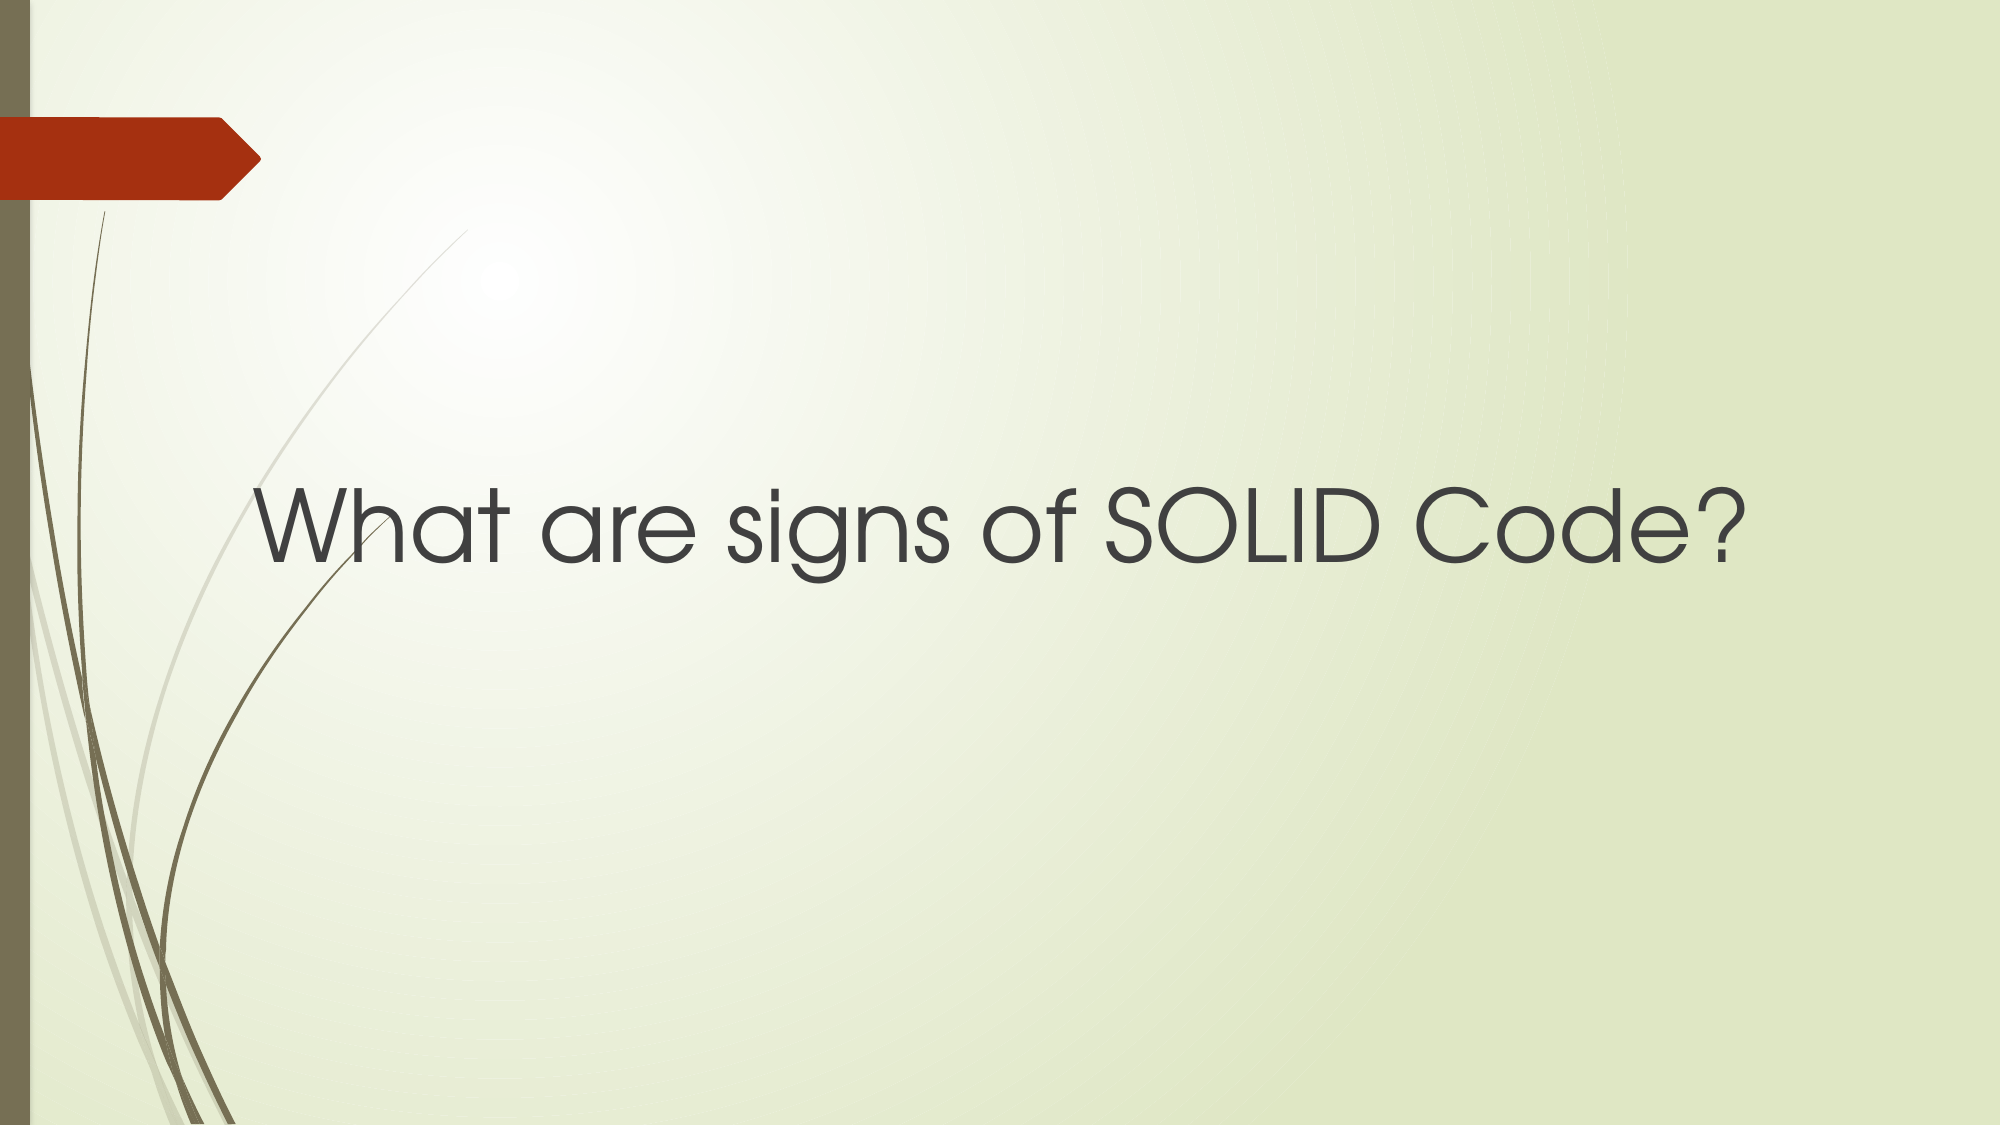

#
What are signs of SOLID Code?